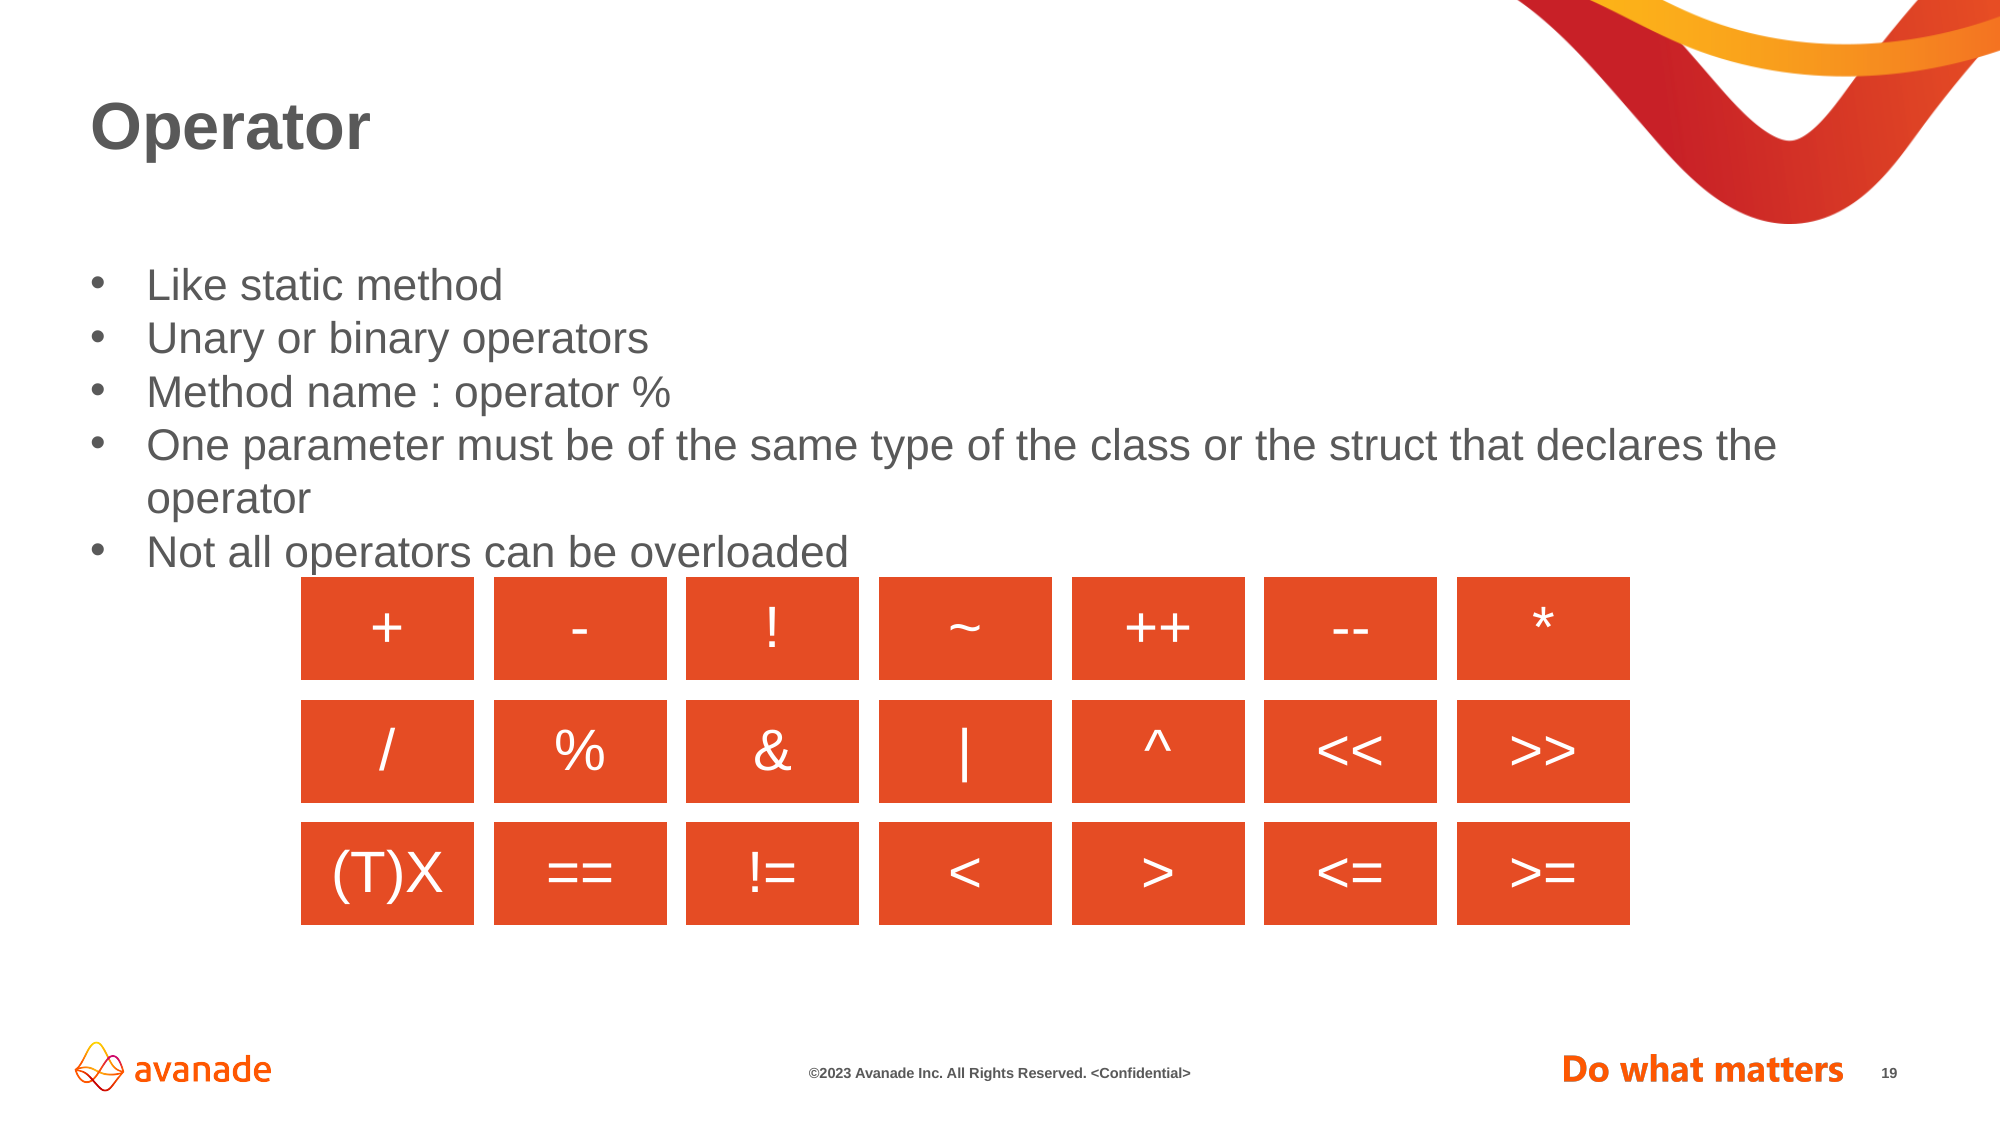

# Operator
Like static method
Unary or binary operators
Method name : operator %
One parameter must be of the same type of the class or the struct that declares the operator
Not all operators can be overloaded

+
-
!
~
++
--
*
/
%
&
|
^
<<
>>
(T)X
==
!=
<
>
<=
>=
19